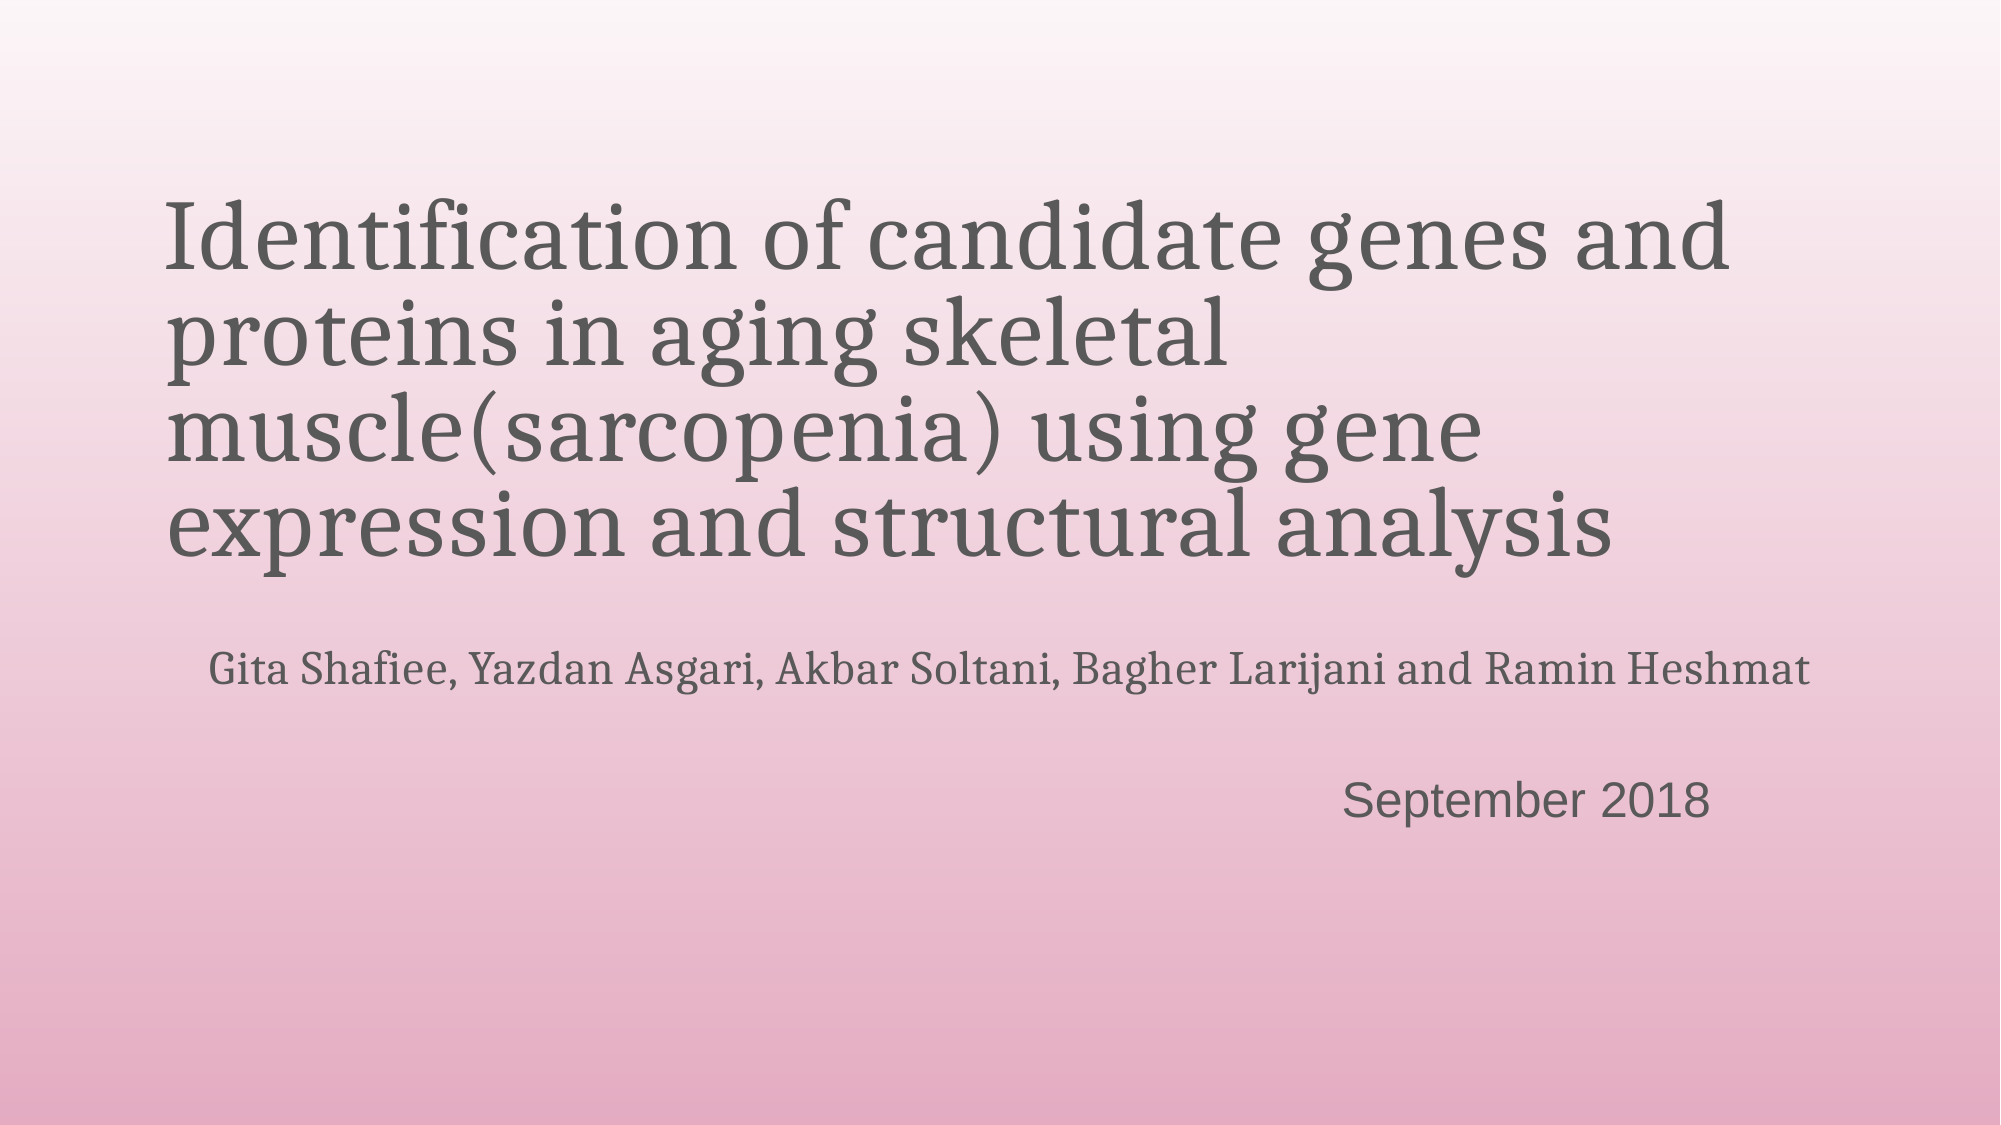

# Identification of candidate genes and proteins in aging skeletal muscle(sarcopenia) using gene expression and structural analysis
Gita Shafiee, Yazdan Asgari, Akbar Soltani, Bagher Larijani and Ramin Heshmat
September 2018